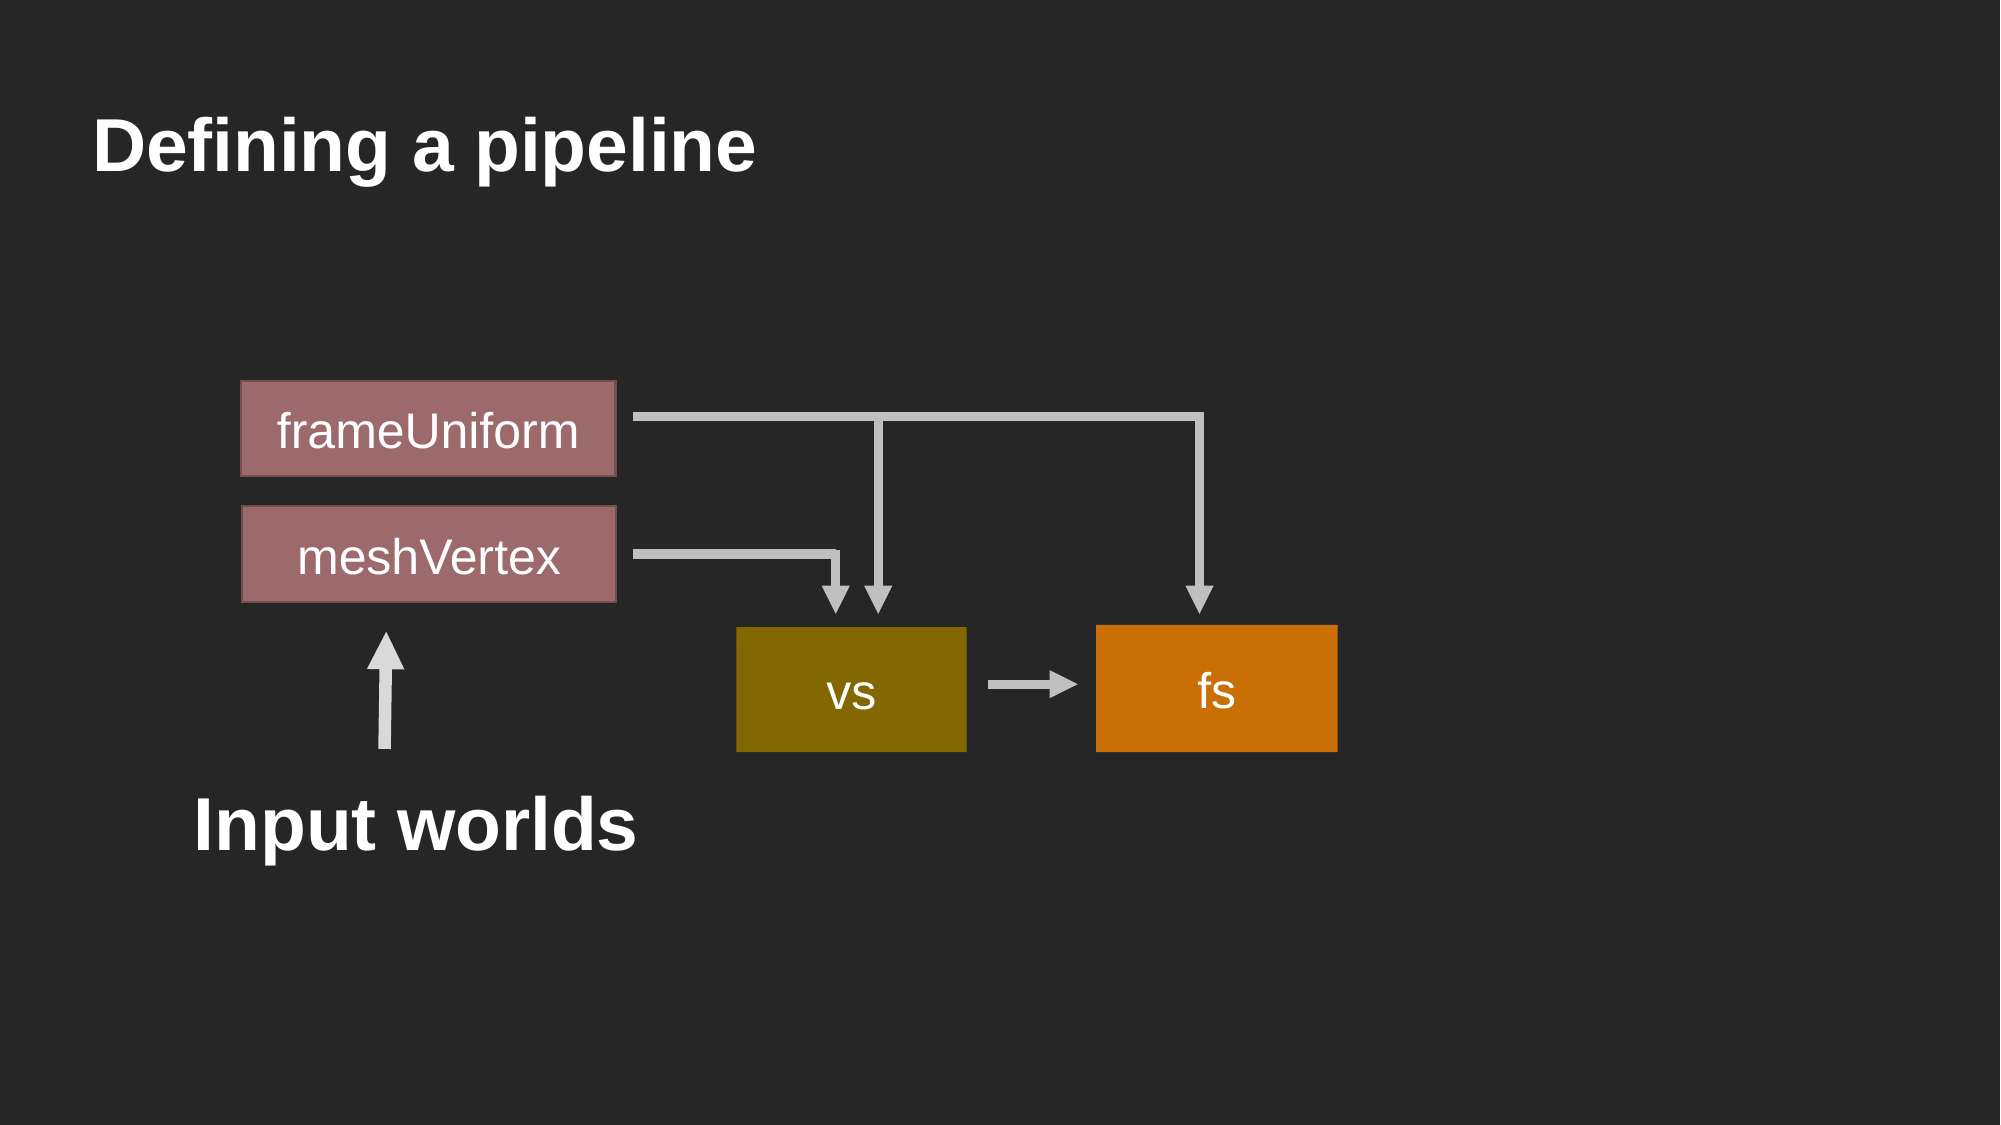

# Defining a pipeline
frameUniform
meshVertex
fs
vs
Input worlds